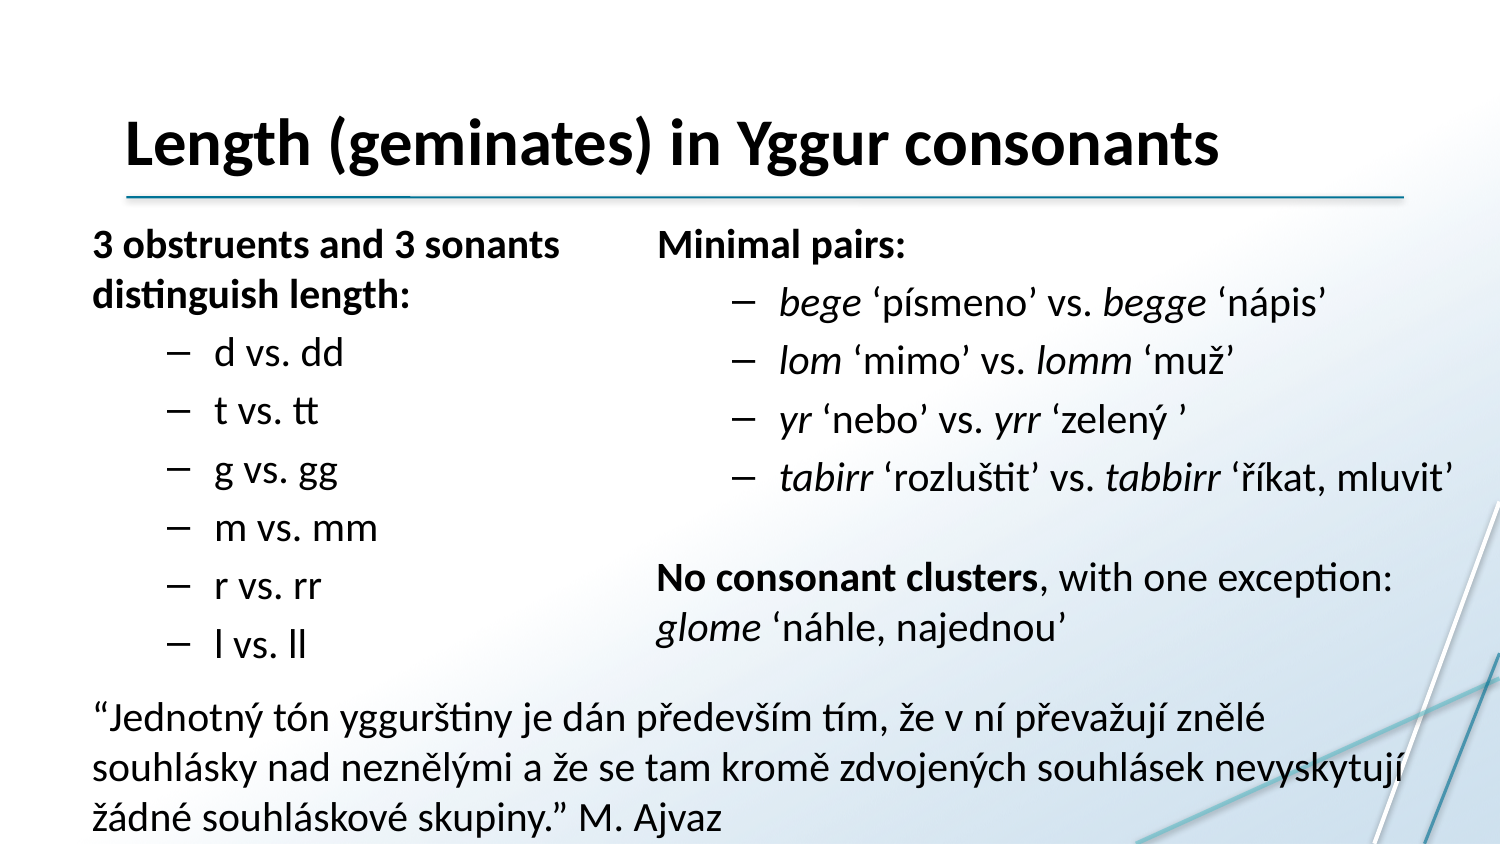

# Length (geminates) in Yggur consonants
3 obstruents and 3 sonants distinguish length:
d vs. dd
t vs. tt
g vs. gg
m vs. mm
r vs. rr
l vs. ll
Minimal pairs:
bege ‘písmeno’ vs. begge ‘nápis’
lom ‘mimo’ vs. lomm ‘muž’
yr ‘nebo’ vs. yrr ‘zelený ’
tabirr ‘rozluštit’ vs. tabbirr ‘říkat, mluvit’
No consonant clusters, with one exception:
glome ‘náhle, najednou’
“Jednotný tón yggurštiny je dán především tím, že v ní převažují znělé souhlásky nad neznělými a že se tam kromě zdvojených souhlásek nevyskytují žádné souhláskové skupiny.” M. Ajvaz